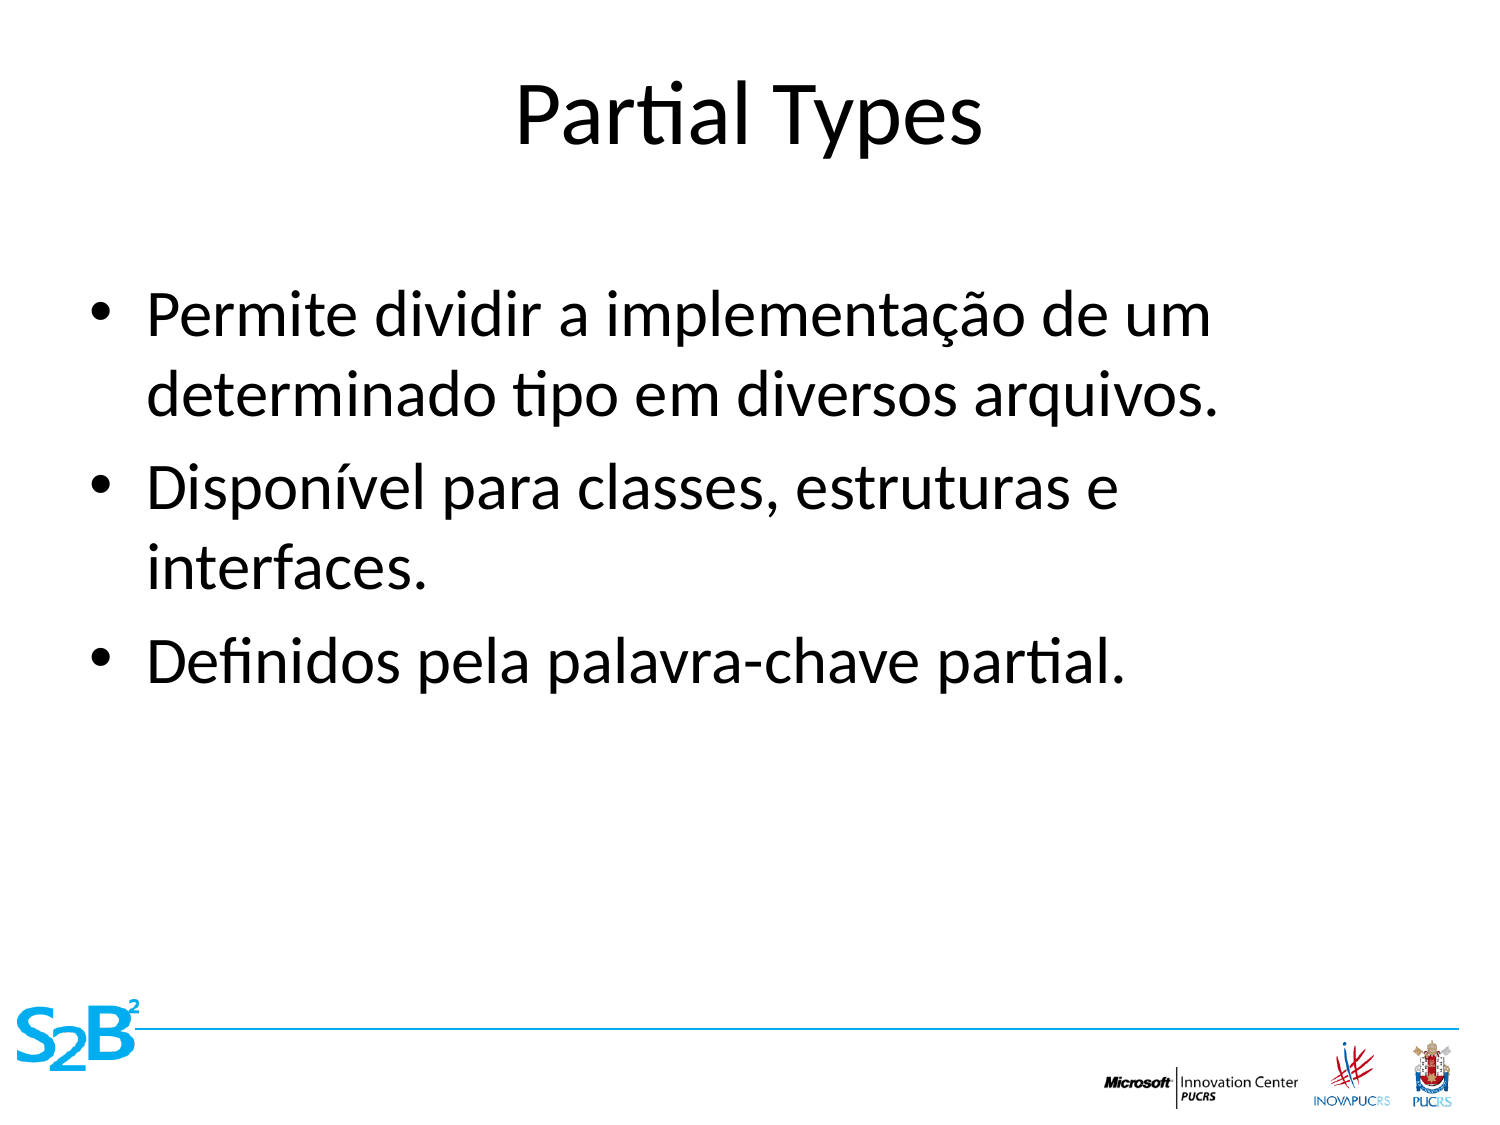

# Partial Types
Permite dividir a implementação de um determinado tipo em diversos arquivos.
Disponível para classes, estruturas e interfaces.
Definidos pela palavra-chave partial.